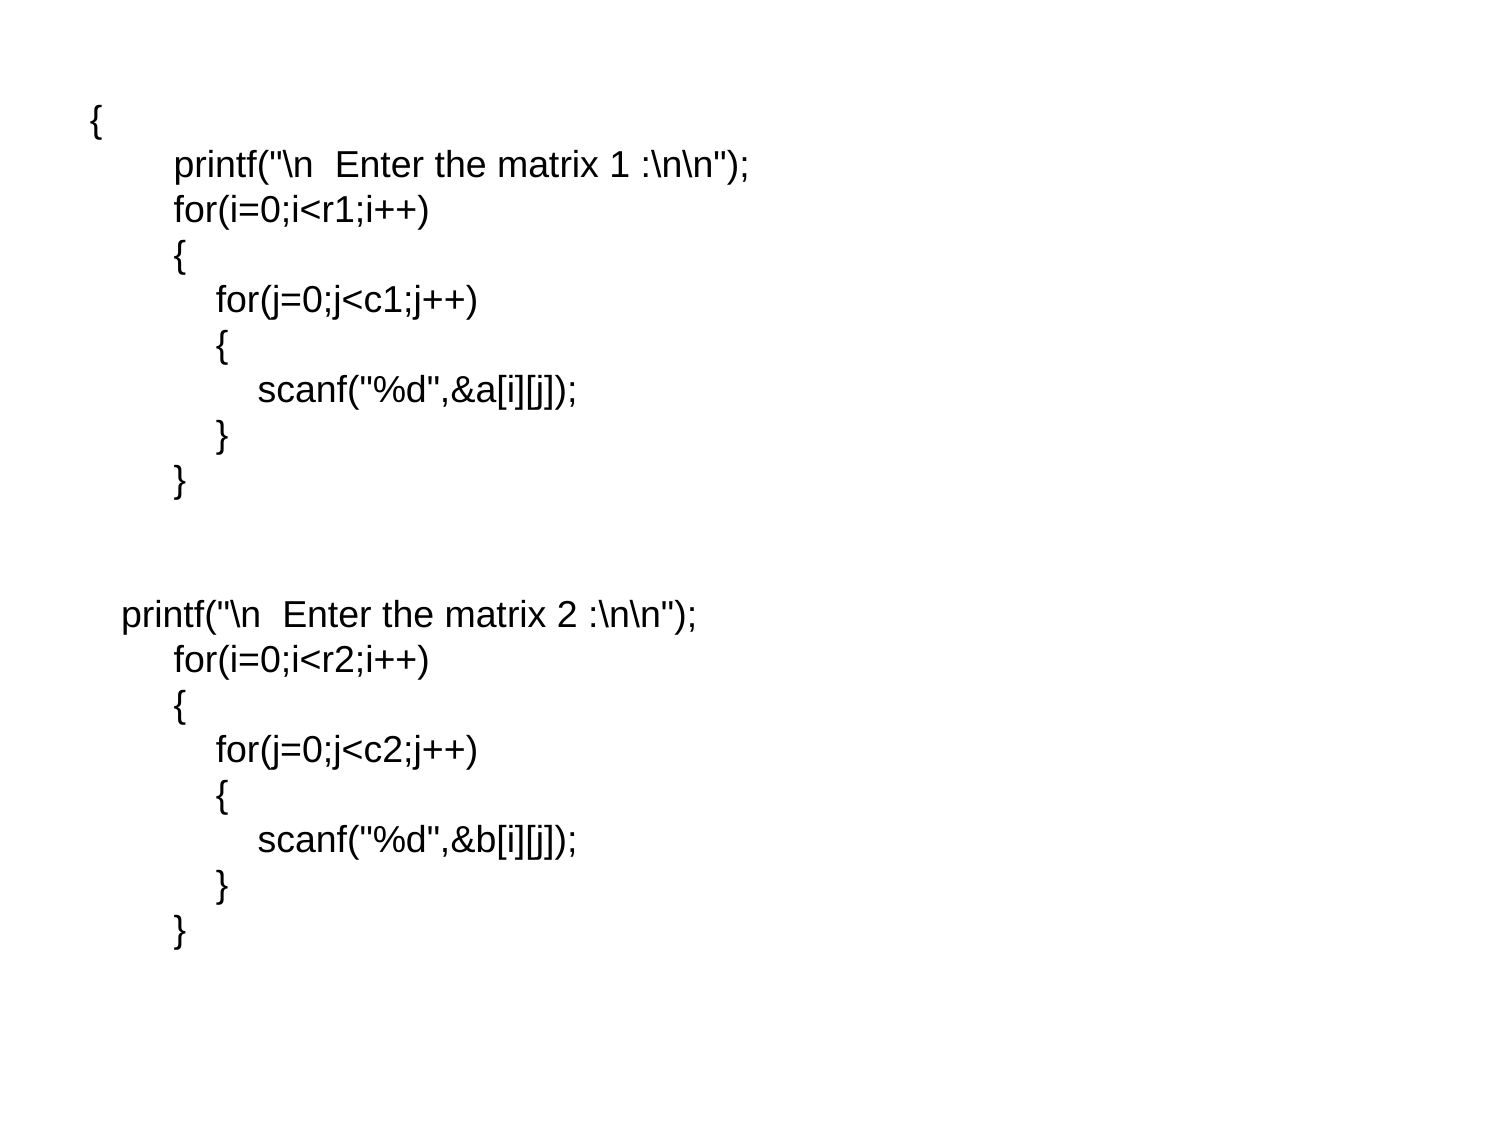

{
        printf("\n  Enter the matrix 1 :\n\n");
        for(i=0;i<r1;i++)
        {
            for(j=0;j<c1;j++)
            {
                scanf("%d",&a[i][j]);
            }
        }

   printf("\n  Enter the matrix 2 :\n\n");
        for(i=0;i<r2;i++)
        {
            for(j=0;j<c2;j++)
            {
                scanf("%d",&b[i][j]);
            }
        }